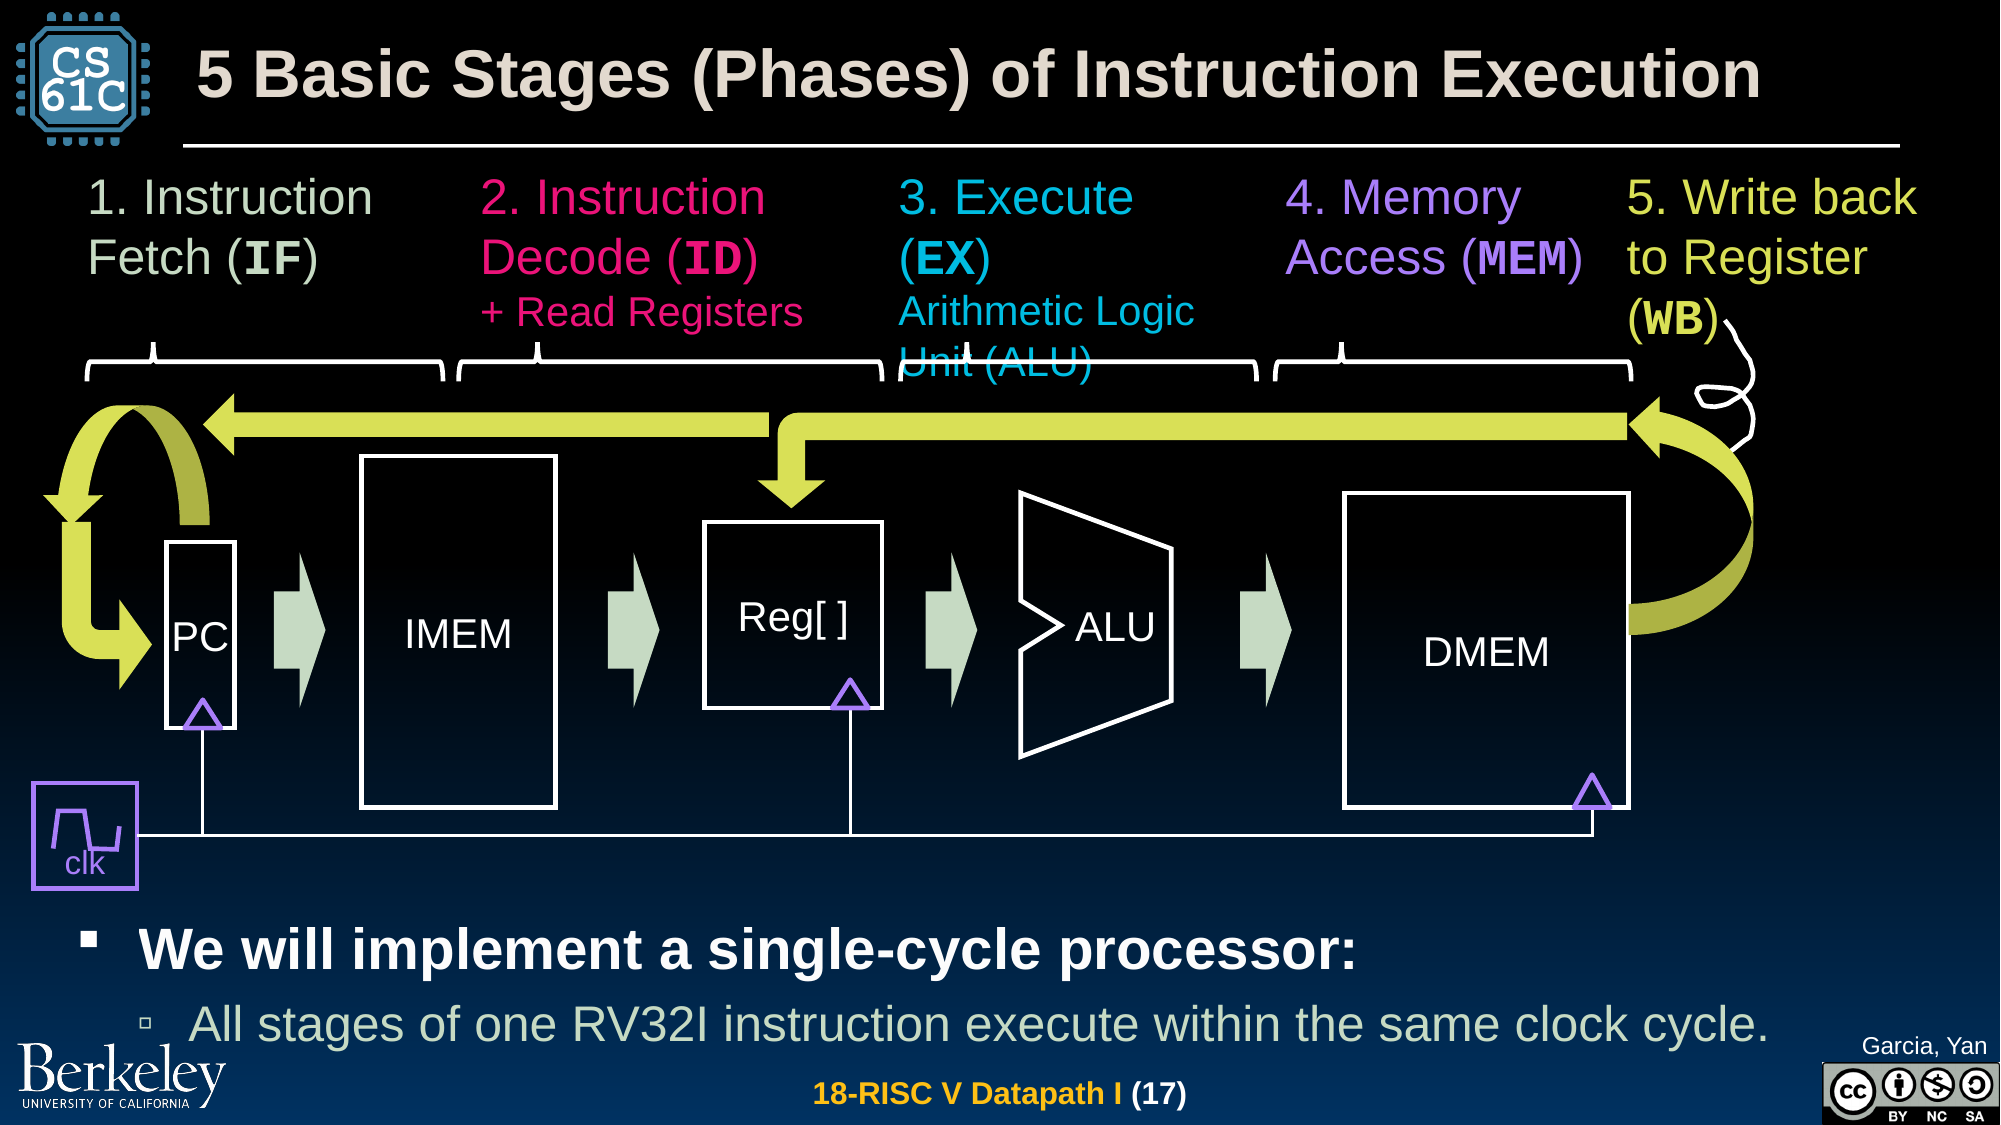

# 5 Basic Stages (Phases) of Instruction Execution

1. Instruction Fetch (IF)
2. Instruction
Decode (ID)
+ Read Registers
3. Execute (EX)
Arithmetic Logic Unit (ALU)
4. Memory Access (MEM)
5. Write back to Register (WB)

IMEM
ALU
DMEM
Reg[ ]
PC

clk

We will implement a single-cycle processor:
All stages of one RV32I instruction execute within the same clock cycle.